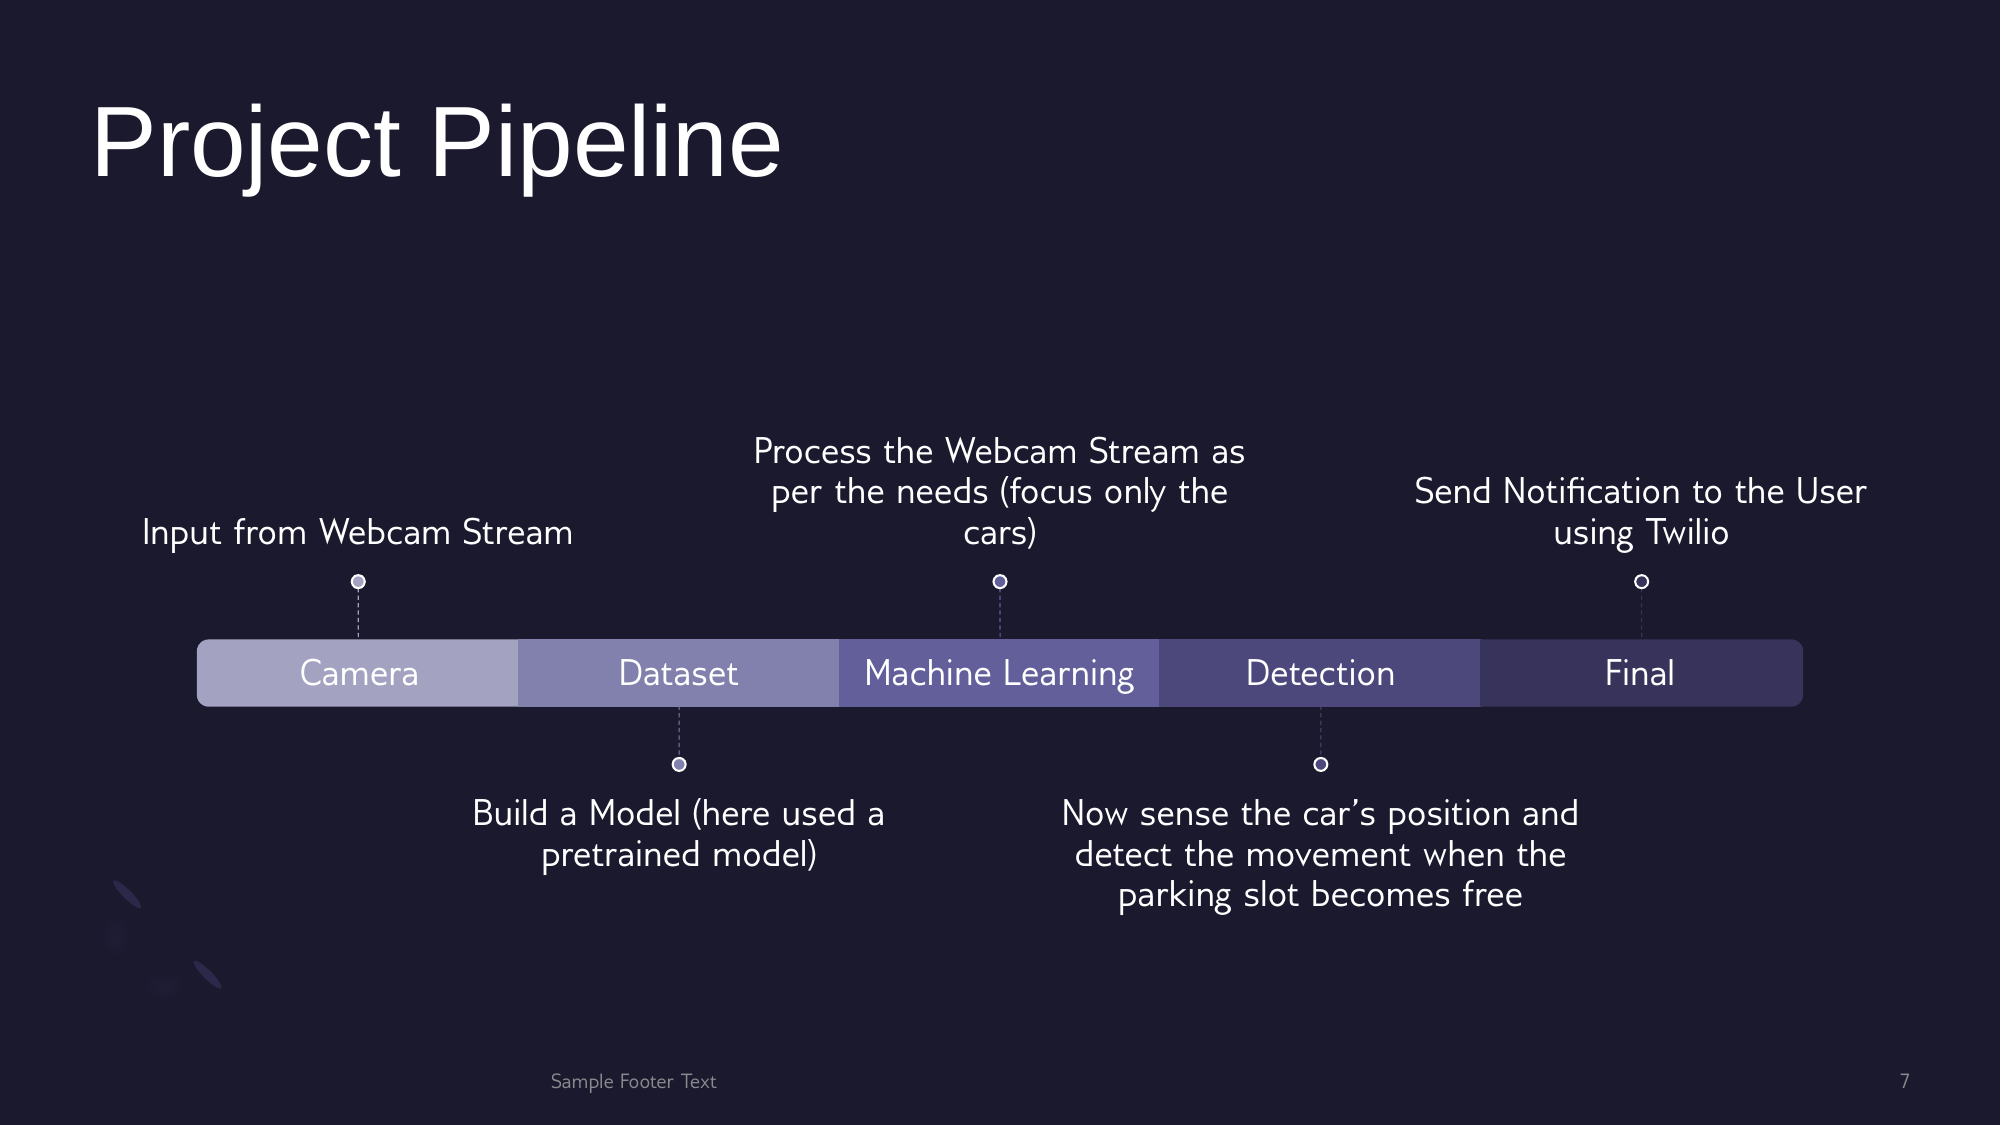

# Project Pipeline
Camera
Input from Webcam Stream
Dataset
Build a Model (here used a pretrained model)
Machine Learning
Process the Webcam Stream as per the needs (focus only the cars)
Detection
Now sense the car’s position and detect the movement when the parking slot becomes free
Final
Send Notification to the User using Twilio
Sample Footer Text
7